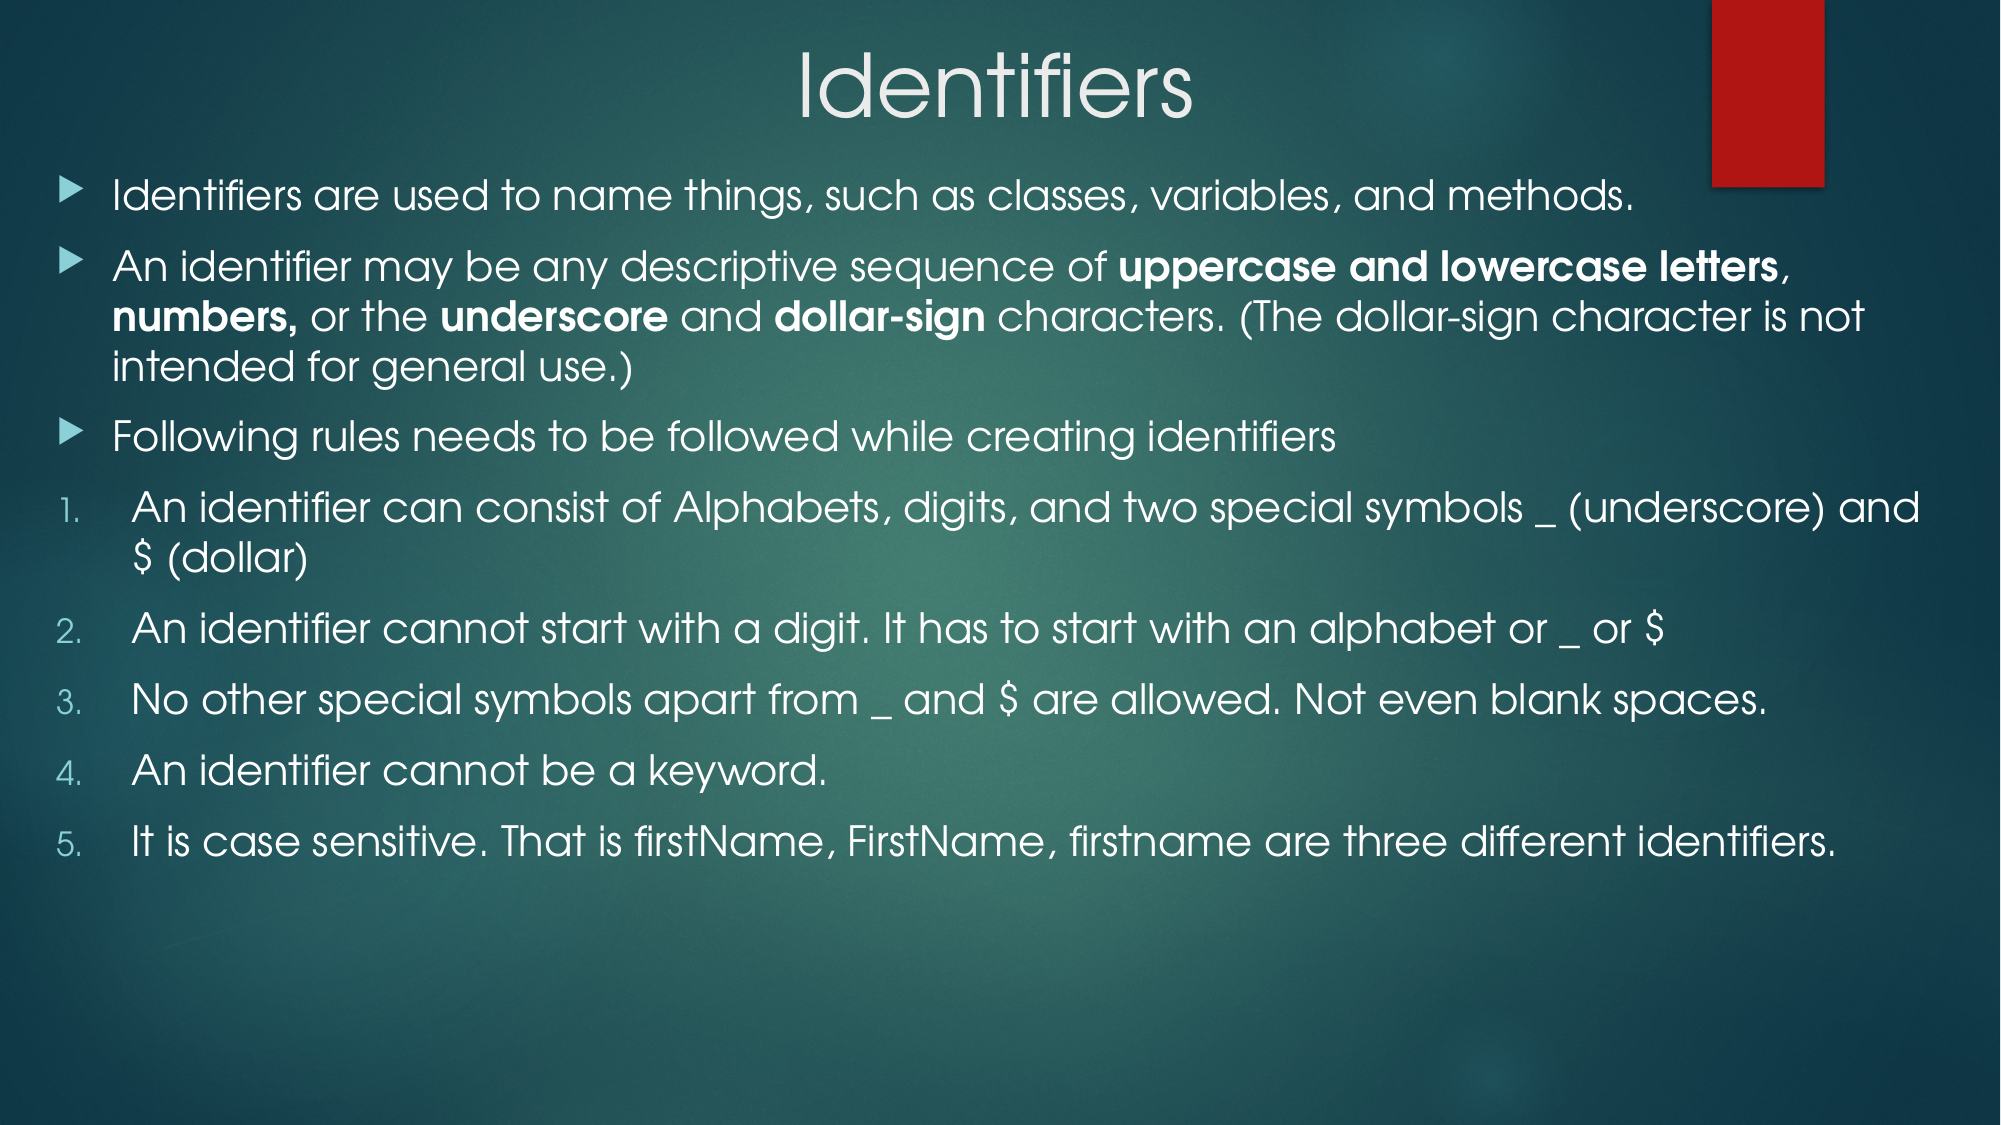

# Identifiers
Identifiers are used to name things, such as classes, variables, and methods.
An identifier may be any descriptive sequence of uppercase and lowercase letters, numbers, or the underscore and dollar-sign characters. (The dollar-sign character is not intended for general use.)
Following rules needs to be followed while creating identifiers
An identifier can consist of Alphabets, digits, and two special symbols _ (underscore) and $ (dollar)
An identifier cannot start with a digit. It has to start with an alphabet or _ or $
No other special symbols apart from _ and $ are allowed. Not even blank spaces.
An identifier cannot be a keyword.
It is case sensitive. That is firstName, FirstName, firstname are three different identifiers.